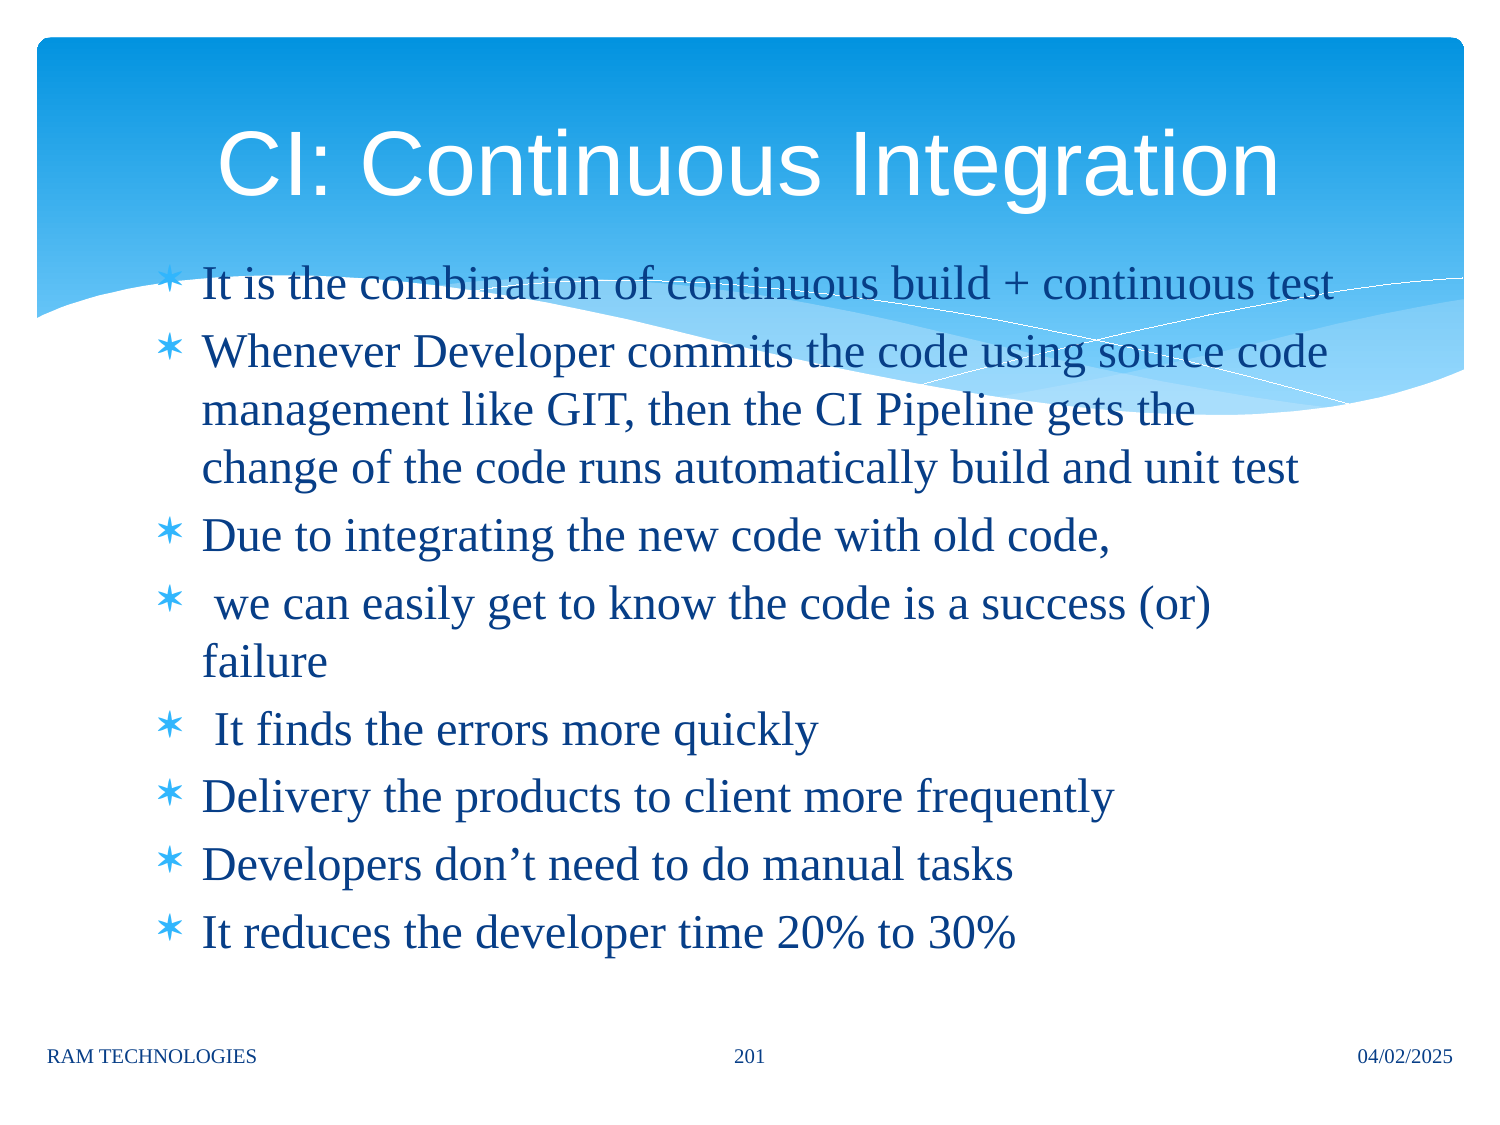

# CI: Continuous Integration
It is the combination of continuous build + continuous test
Whenever Developer commits the code using source code management like GIT, then the CI Pipeline gets the change of the code runs automatically build and unit test
Due to integrating the new code with old code,
 we can easily get to know the code is a success (or) failure
 It finds the errors more quickly
Delivery the products to client more frequently
Developers don’t need to do manual tasks
It reduces the developer time 20% to 30%
201
RAM TECHNOLOGIES
04/02/2025